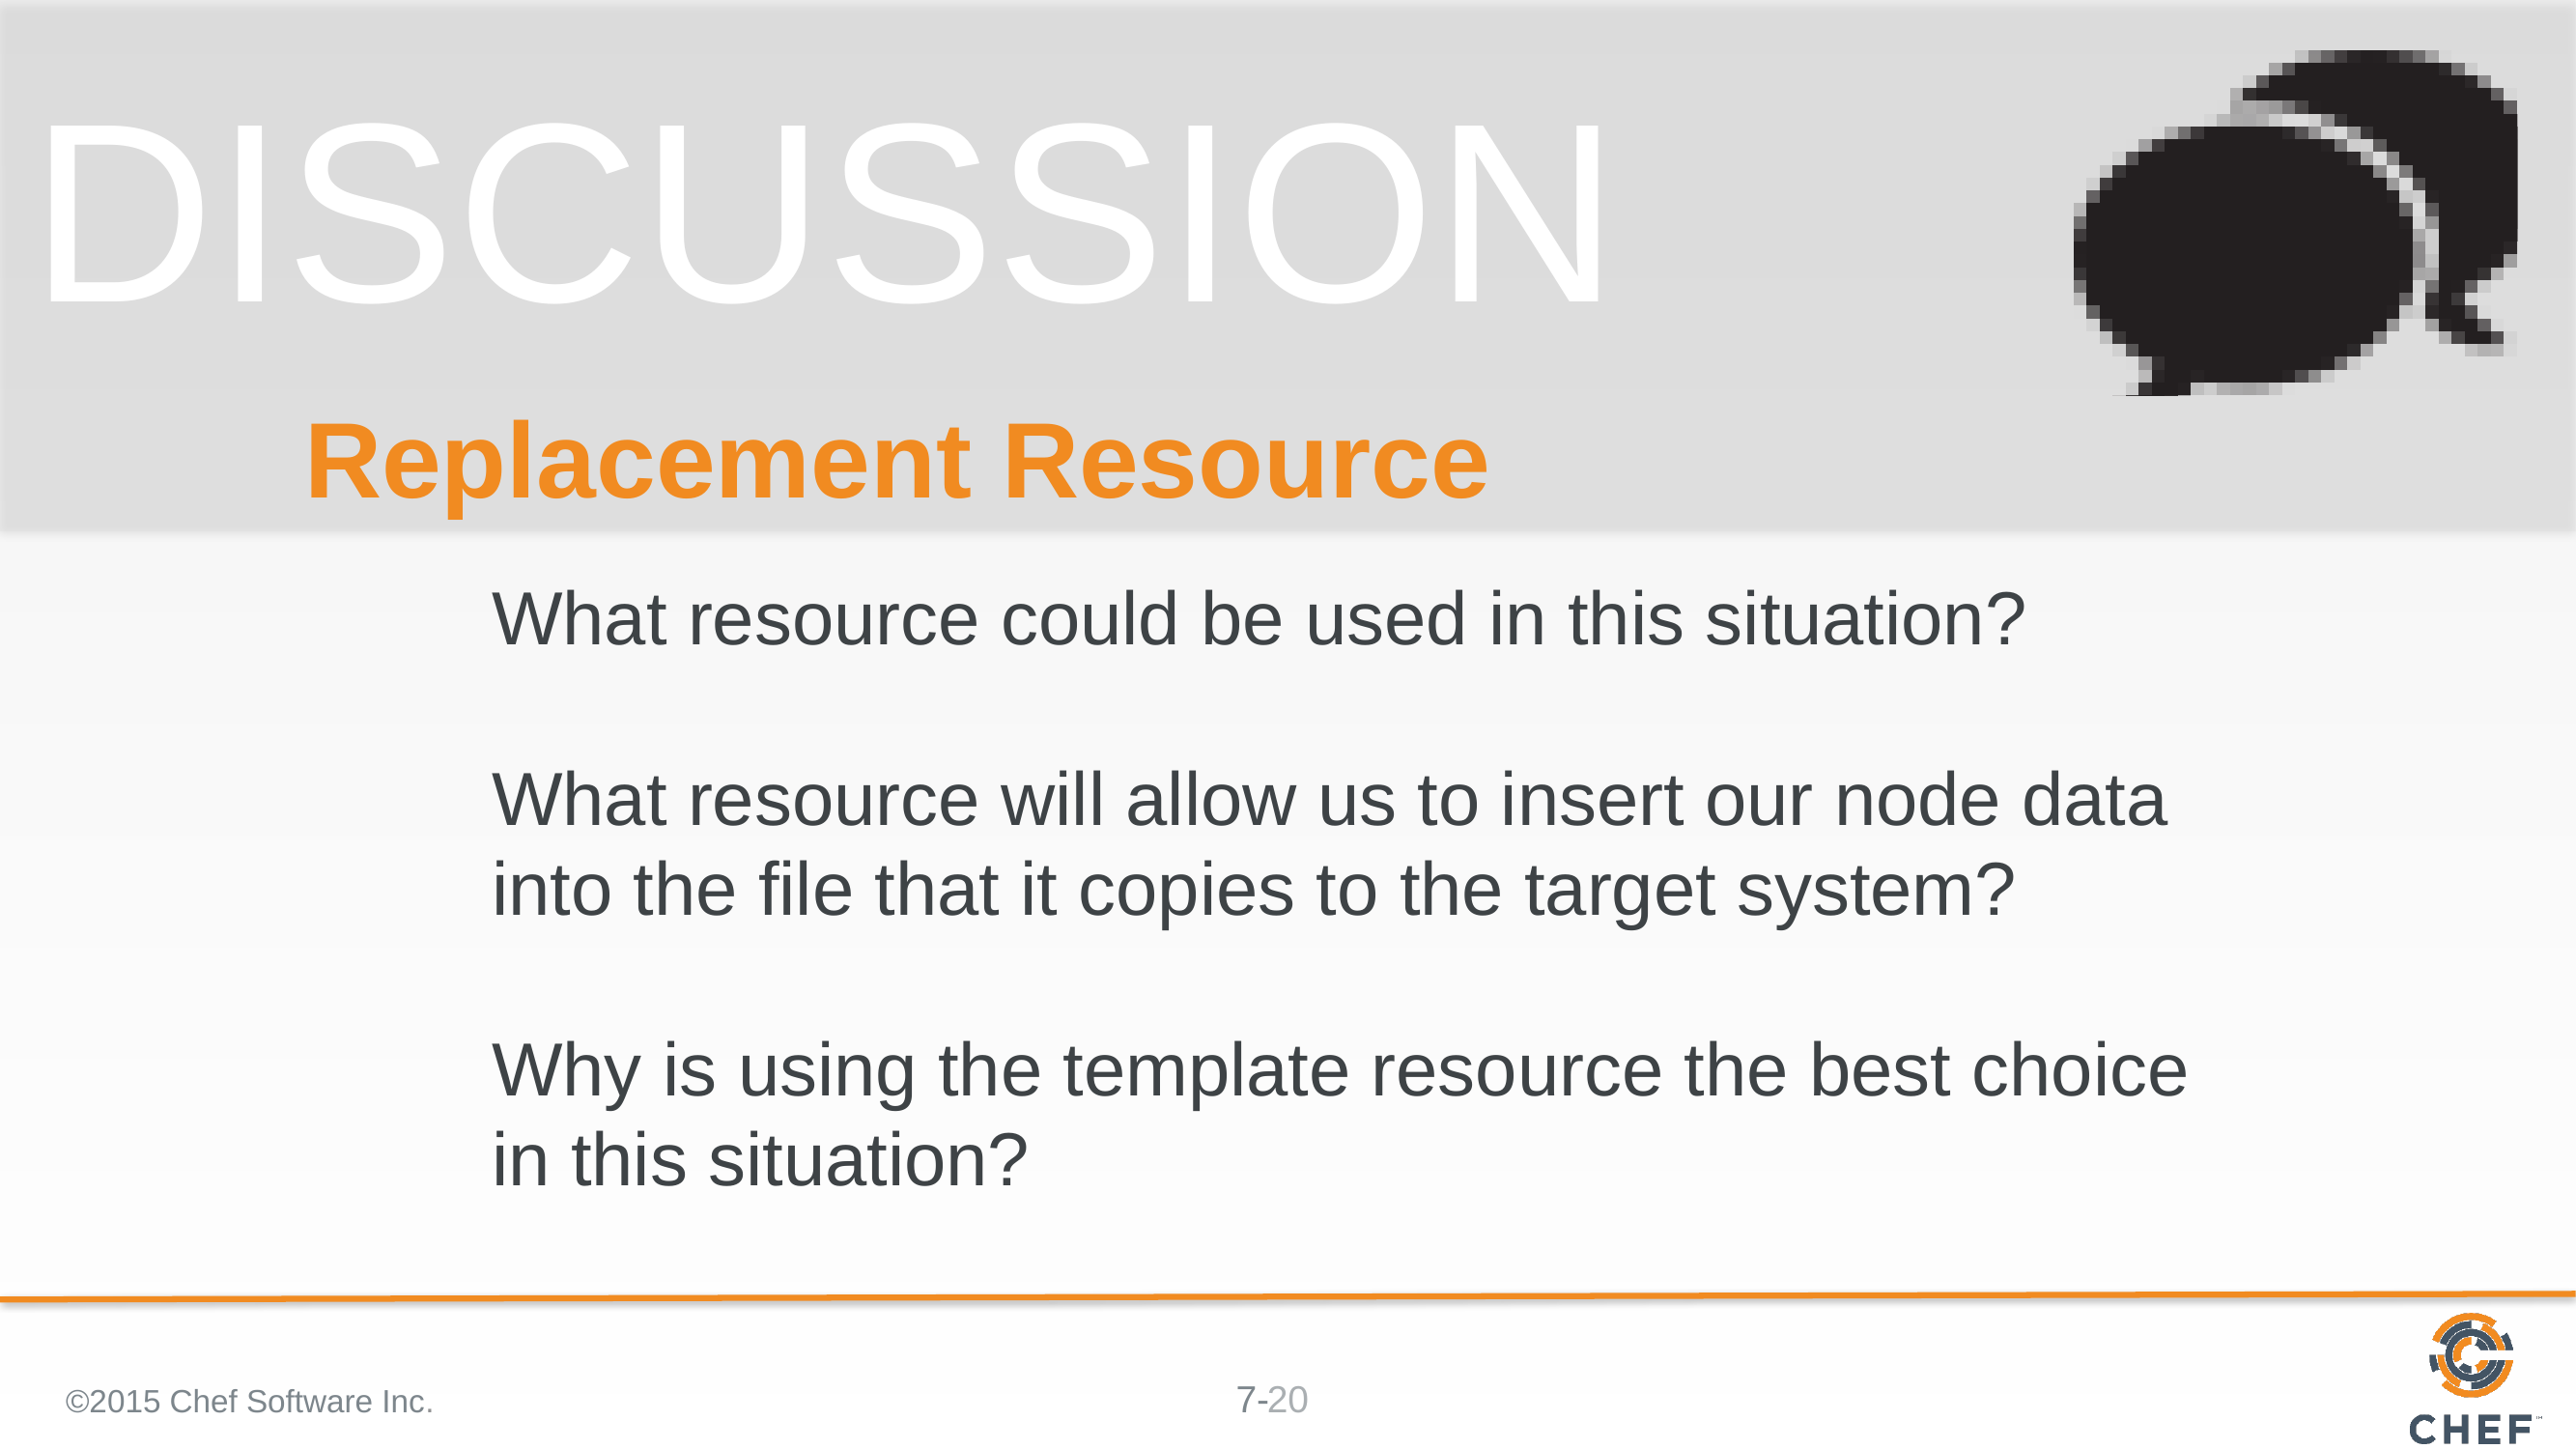

# Replacement Resource
What resource could be used in this situation?

What resource will allow us to insert our node data into the file that it copies to the target system?

Why is using the template resource the best choice in this situation?

©2015 Chef Software Inc.
20